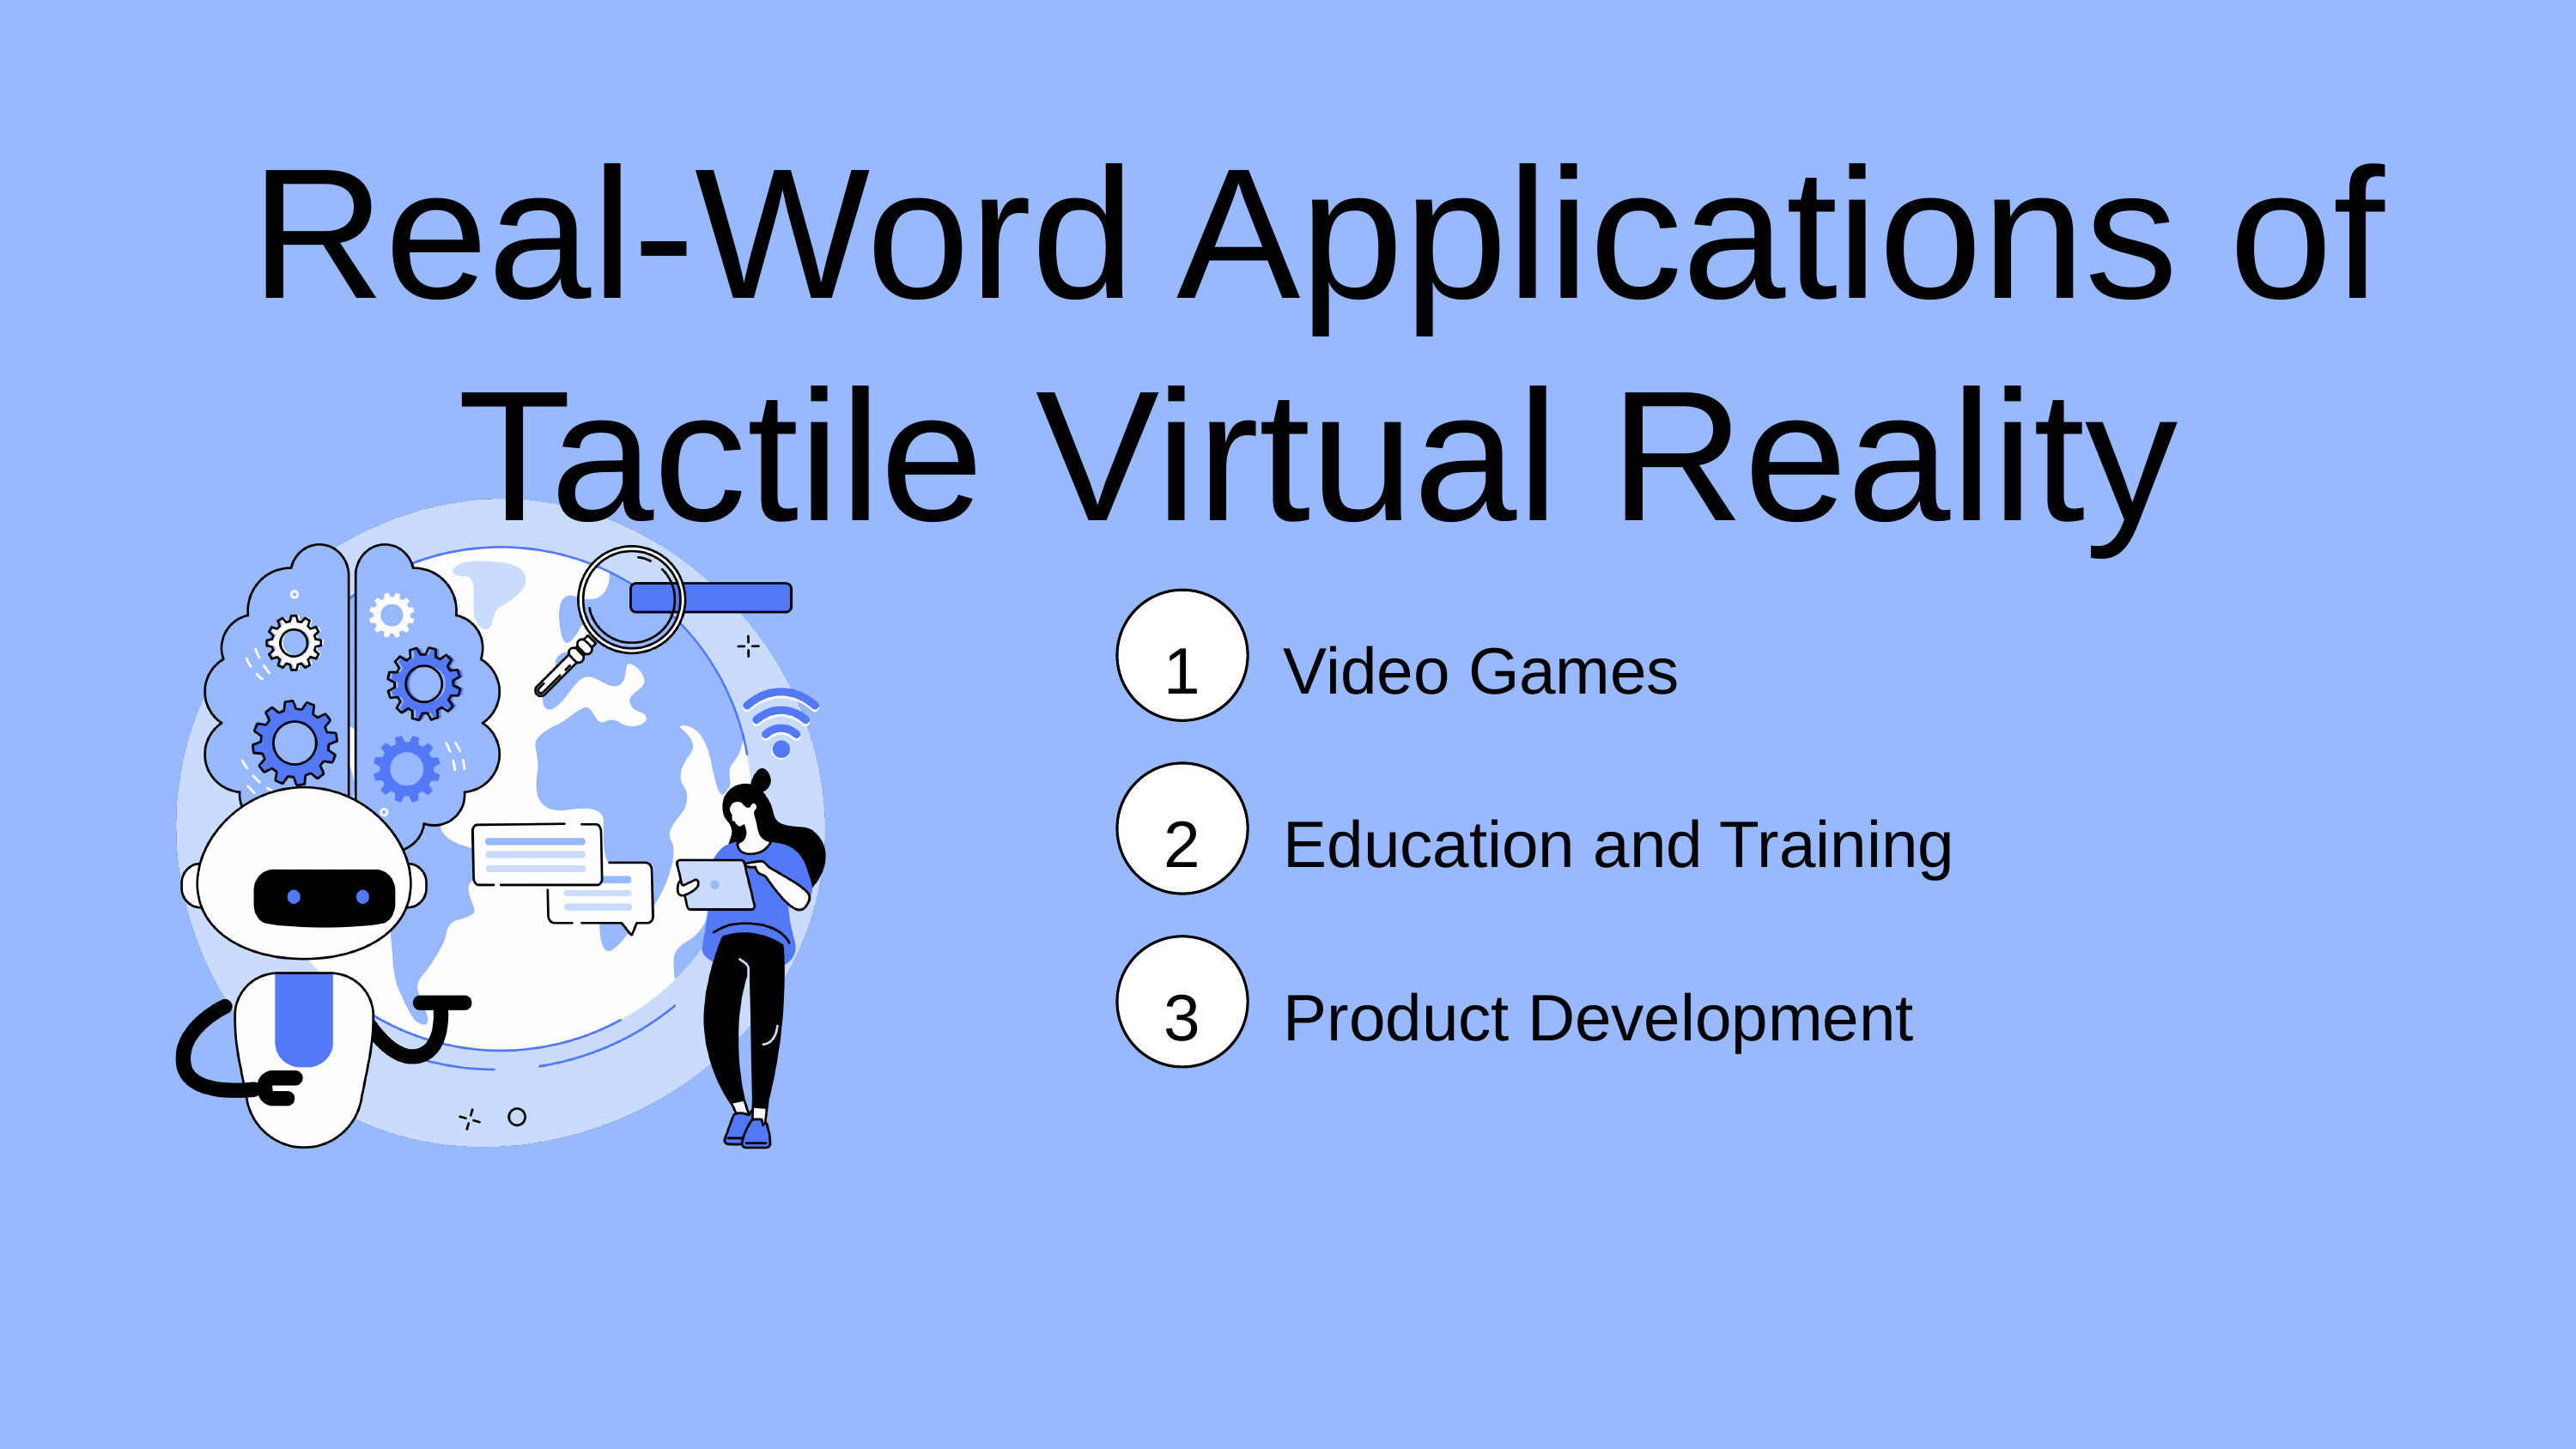

Real-Word Applications of Tactile Virtual Reality

1
Video Games

2
Education and Training

3
Product Development